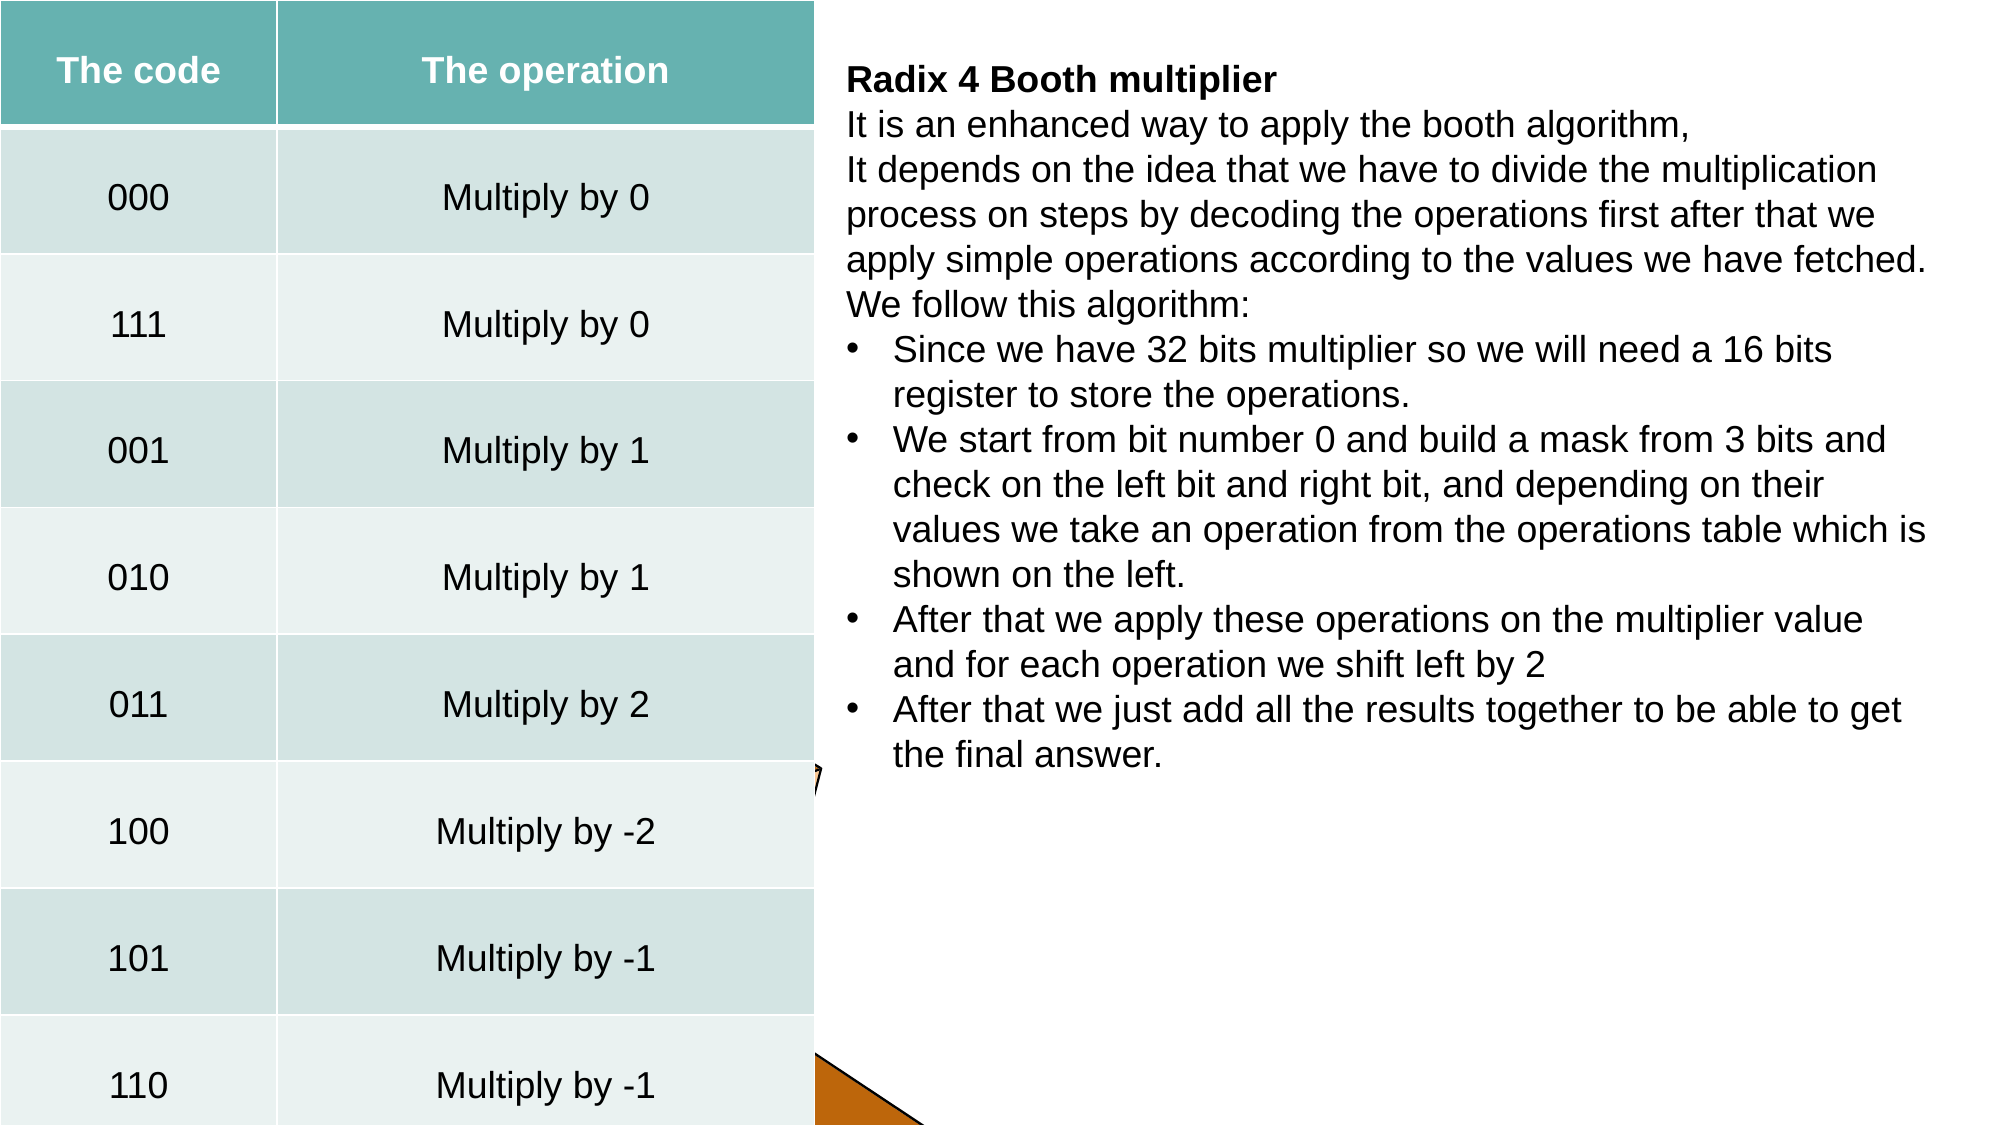

| The code | The operation |
| --- | --- |
| 000 | Multiply by 0 |
| 111 | Multiply by 0 |
| 001 | Multiply by 1 |
| 010 | Multiply by 1 |
| 011 | Multiply by 2 |
| 100 | Multiply by -2 |
| 101 | Multiply by -1 |
| 110 | Multiply by -1 |
Radix 4 Booth multiplier
It is an enhanced way to apply the booth algorithm,
It depends on the idea that we have to divide the multiplication process on steps by decoding the operations first after that we apply simple operations according to the values we have fetched.
We follow this algorithm:
Since we have 32 bits multiplier so we will need a 16 bits register to store the operations.
We start from bit number 0 and build a mask from 3 bits and check on the left bit and right bit, and depending on their values we take an operation from the operations table which is shown on the left.
After that we apply these operations on the multiplier value and for each operation we shift left by 2
After that we just add all the results together to be able to get the final answer.